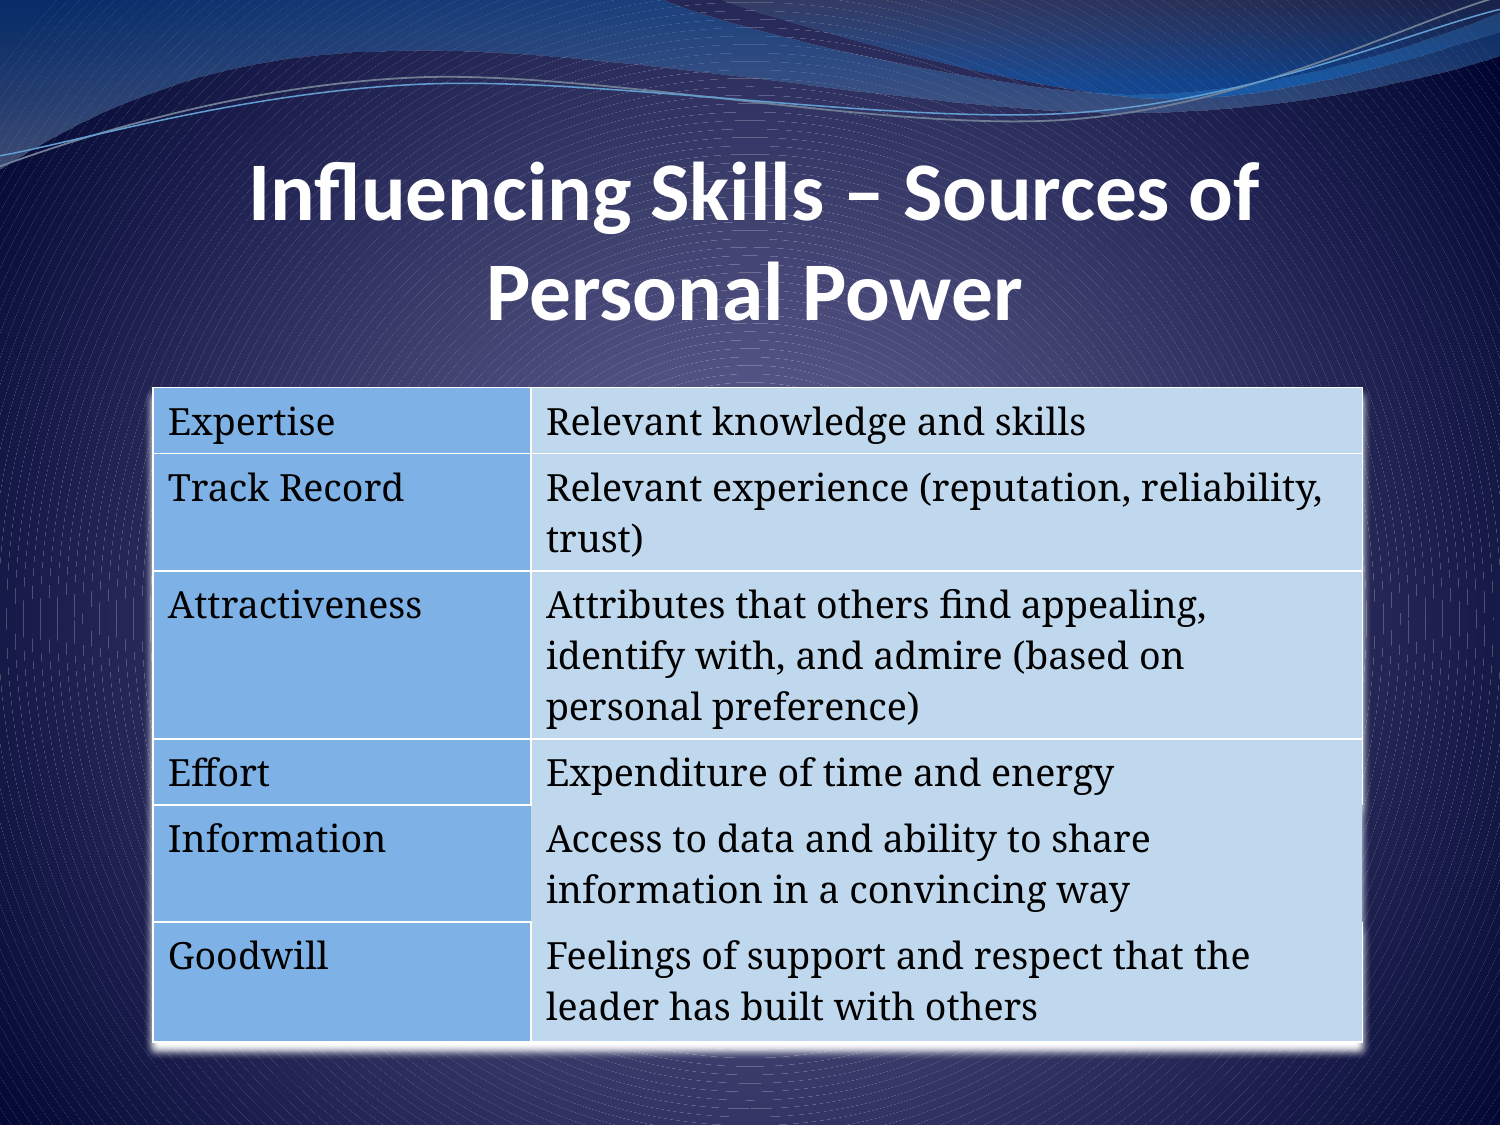

# Influencing Skills – Sources of Personal Power
| Expertise | Relevant knowledge and skills |
| --- | --- |
| Track Record | Relevant experience (reputation, reliability, trust) |
| Attractiveness | Attributes that others find appealing, identify with, and admire (based on personal preference) |
| Effort | Expenditure of time and energy |
| Information | Access to data and ability to share information in a convincing way |
| Goodwill | Feelings of support and respect that the leader has built with others |